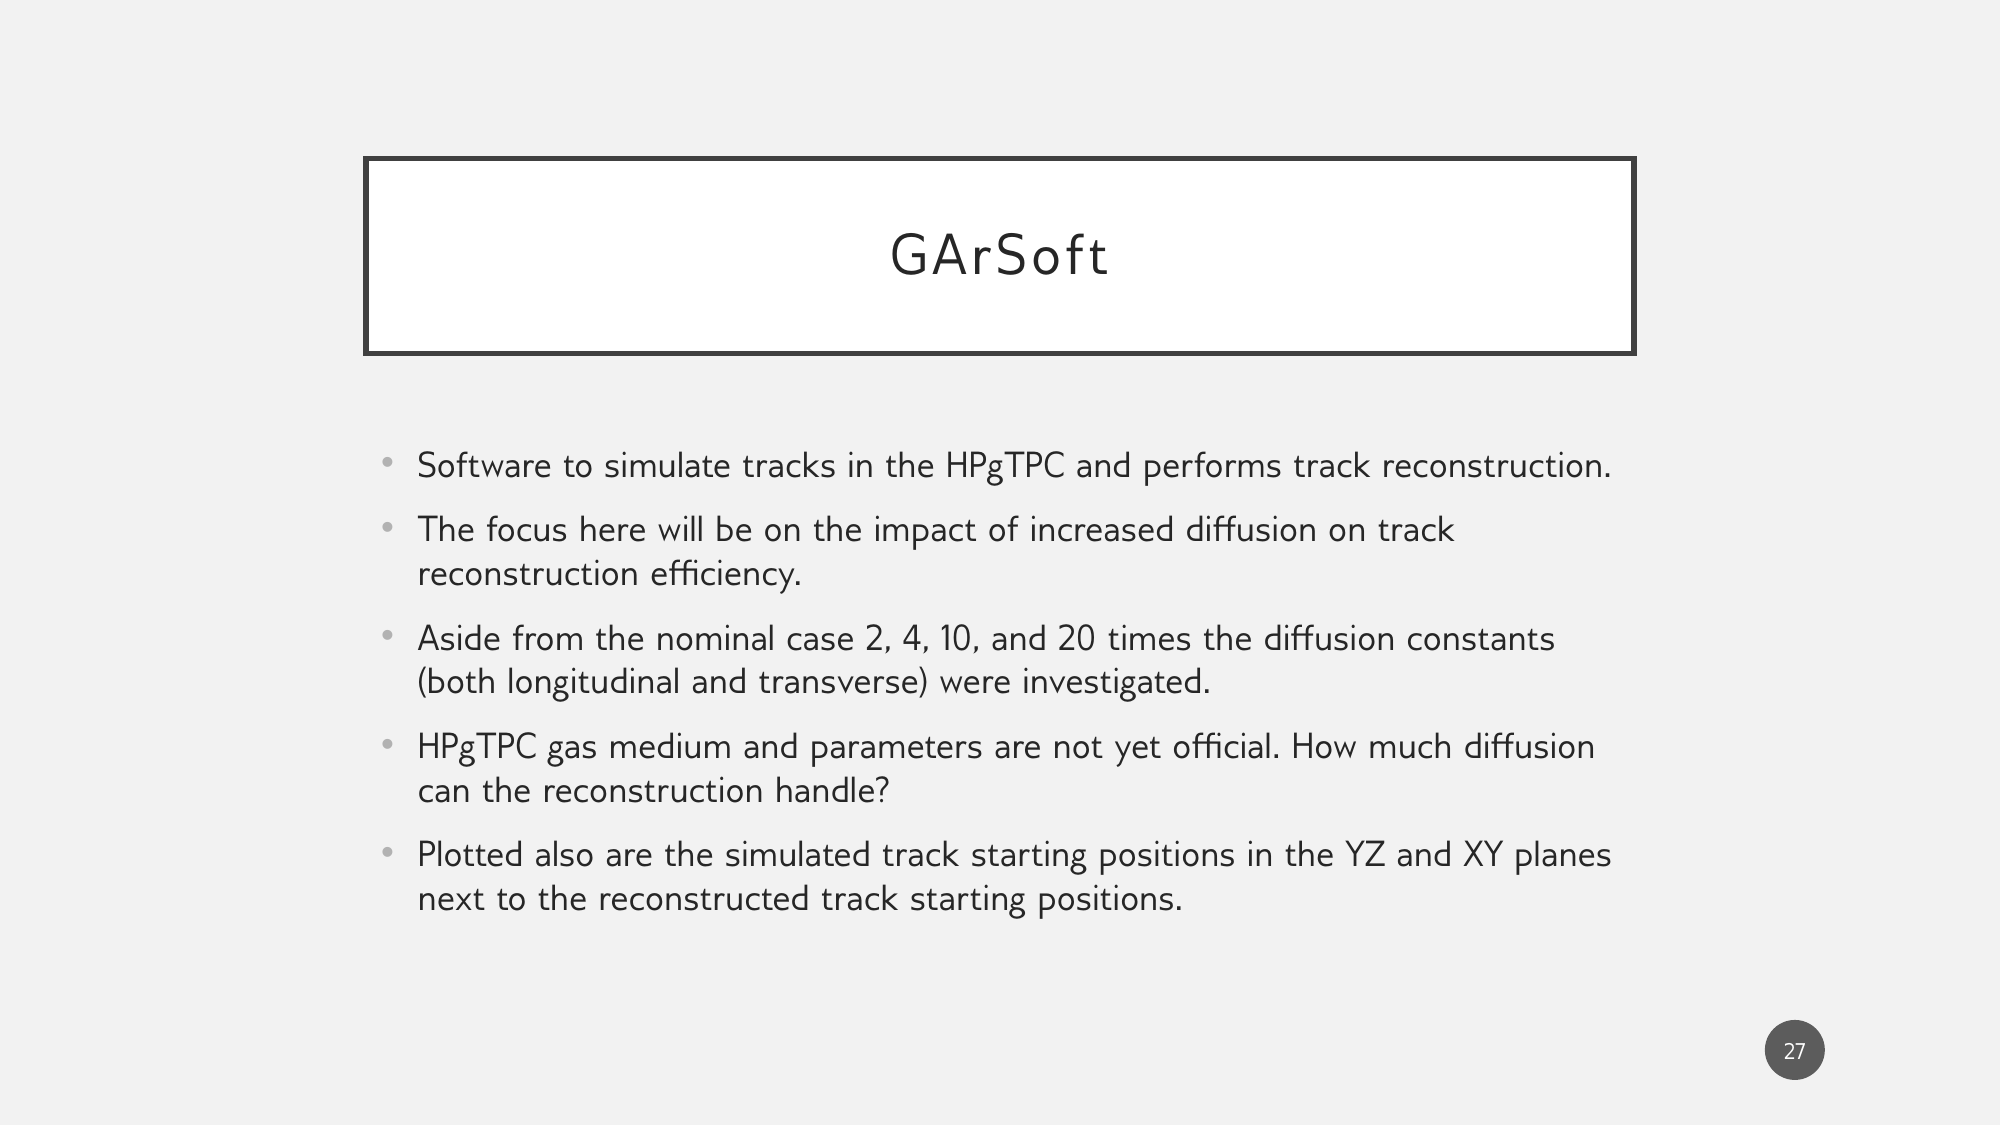

# GArSoft
Software to simulate tracks in the HPgTPC and performs track reconstruction.
The focus here will be on the impact of increased diffusion on track reconstruction efficiency.
Aside from the nominal case 2, 4, 10, and 20 times the diffusion constants (both longitudinal and transverse) were investigated.
HPgTPC gas medium and parameters are not yet official. How much diffusion can the reconstruction handle?
Plotted also are the simulated track starting positions in the YZ and XY planes next to the reconstructed track starting positions.

27